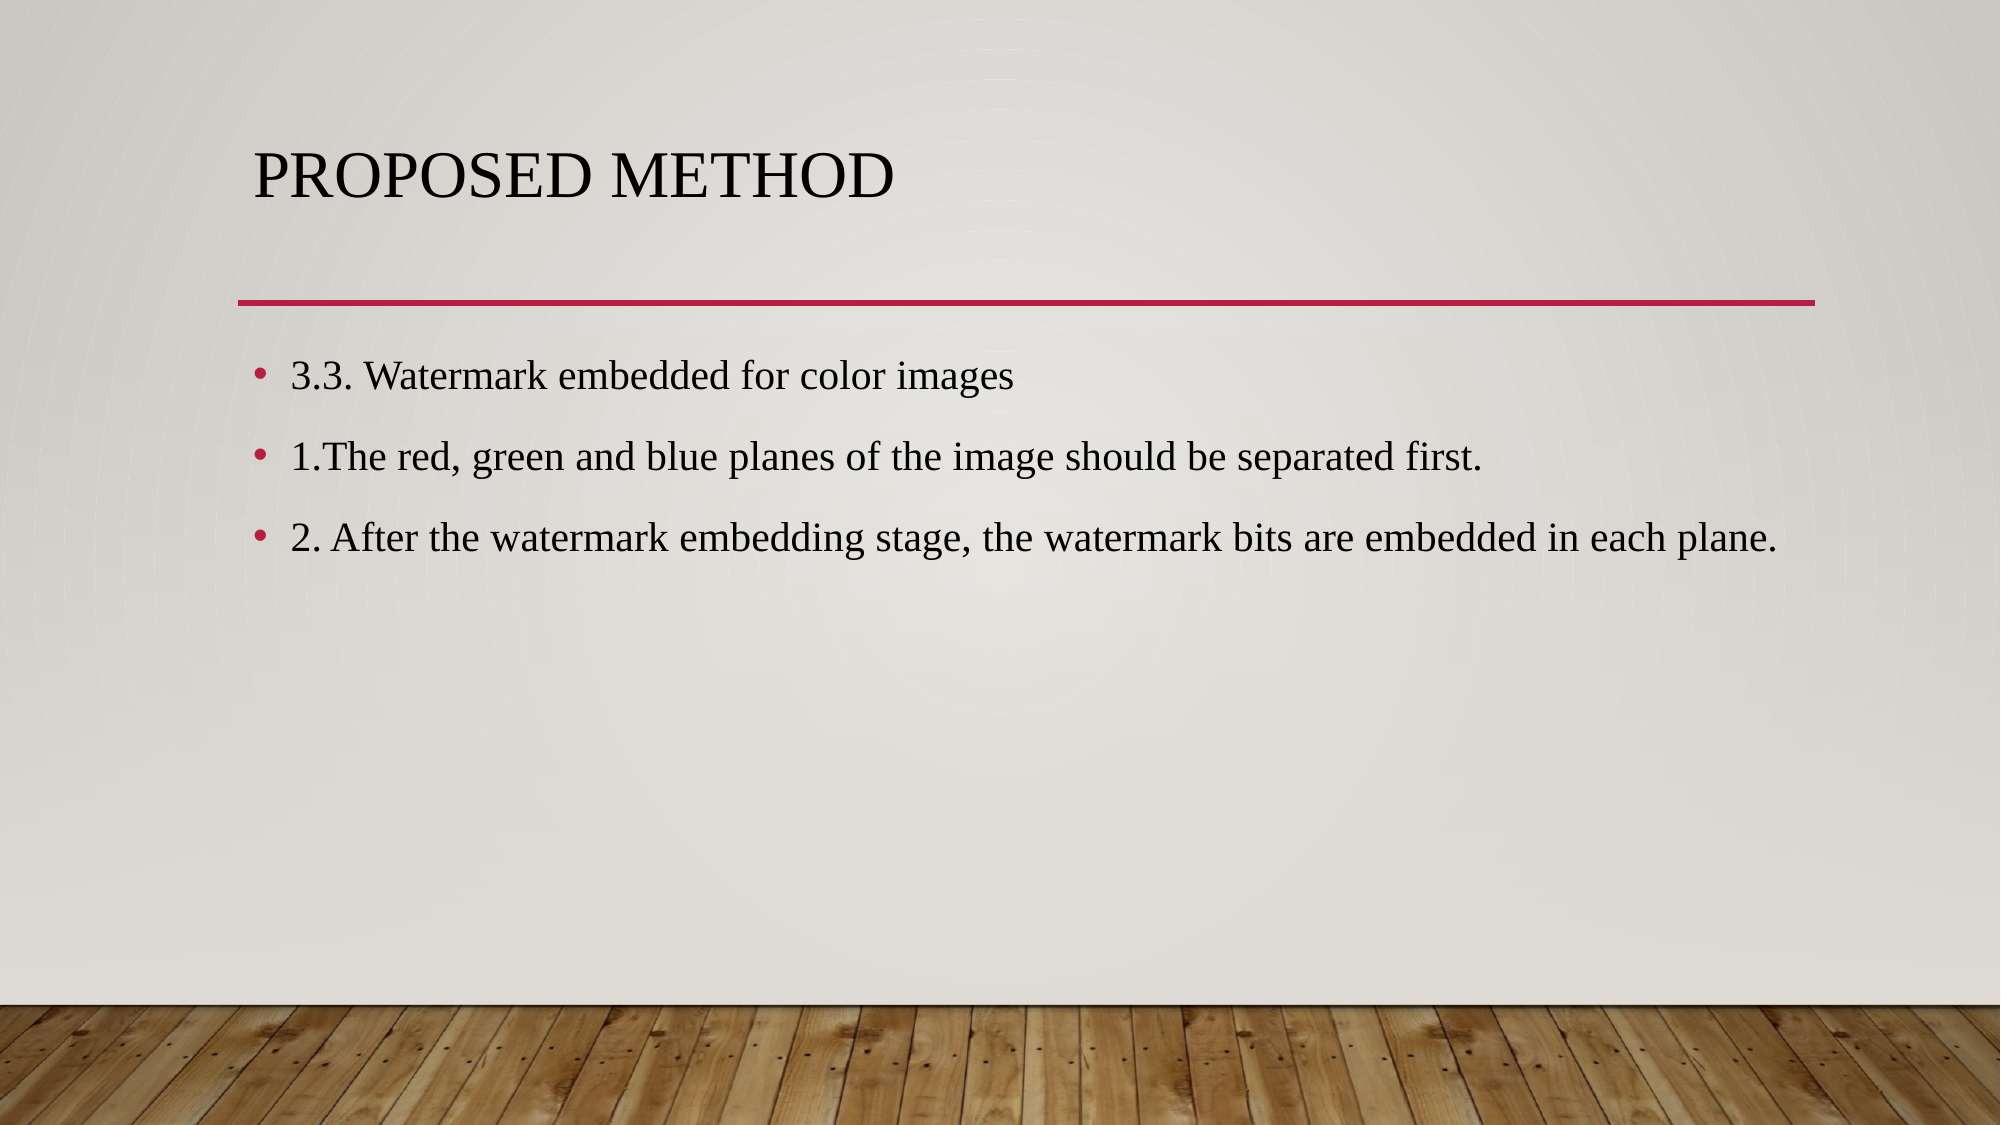

# Proposed method
3.3. Watermark embedded for color images
1.The red, green and blue planes of the image should be separated first.
2. After the watermark embedding stage, the watermark bits are embedded in each plane.